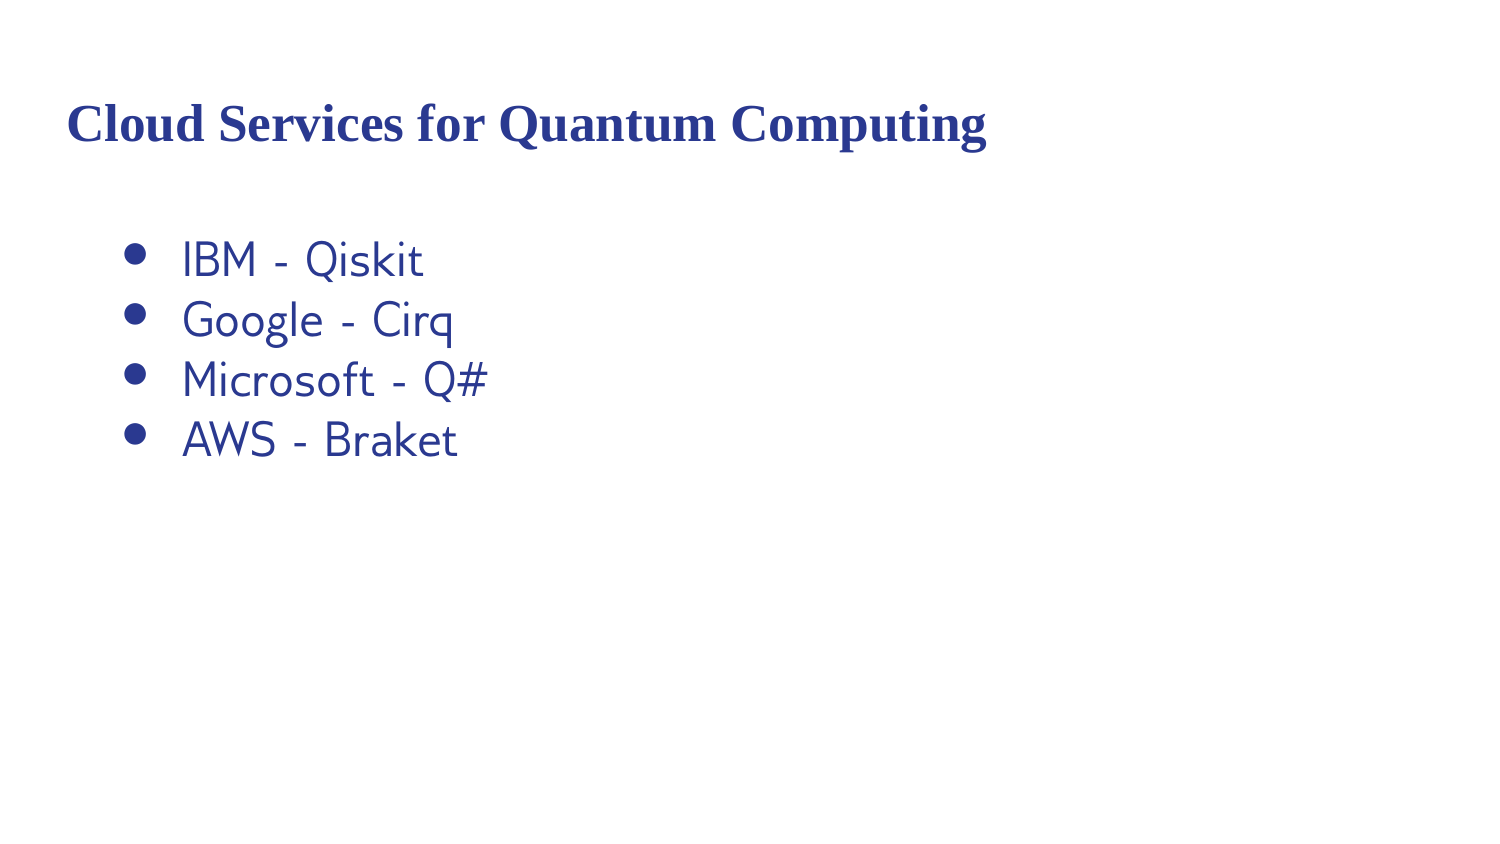

# Cloud Services for Quantum Computing

IBM - Qiskit
Google - Cirq
Microsoft - Q#
AWS - Braket